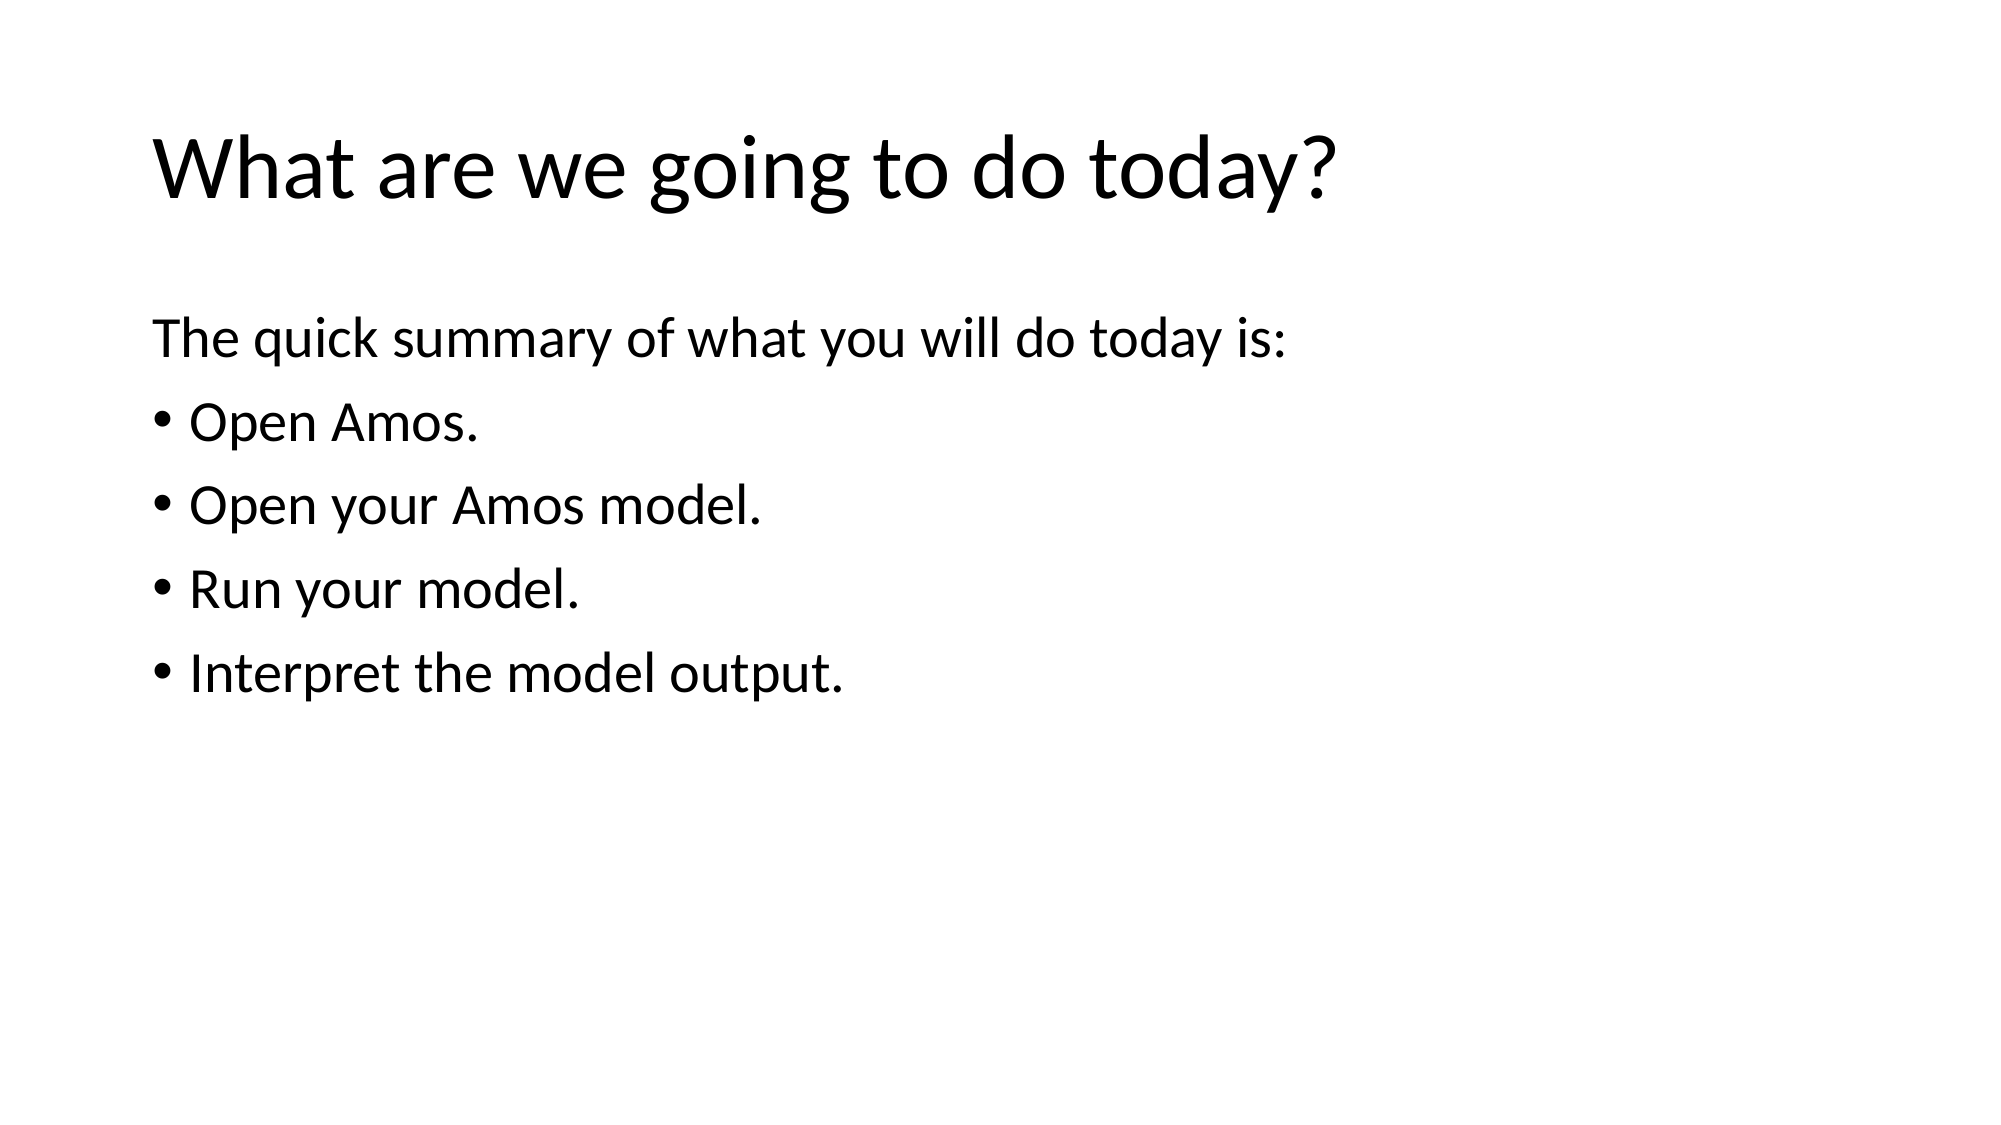

# What are we going to do today?
The quick summary of what you will do today is:
Open Amos.
Open your Amos model.
Run your model.
Interpret the model output.